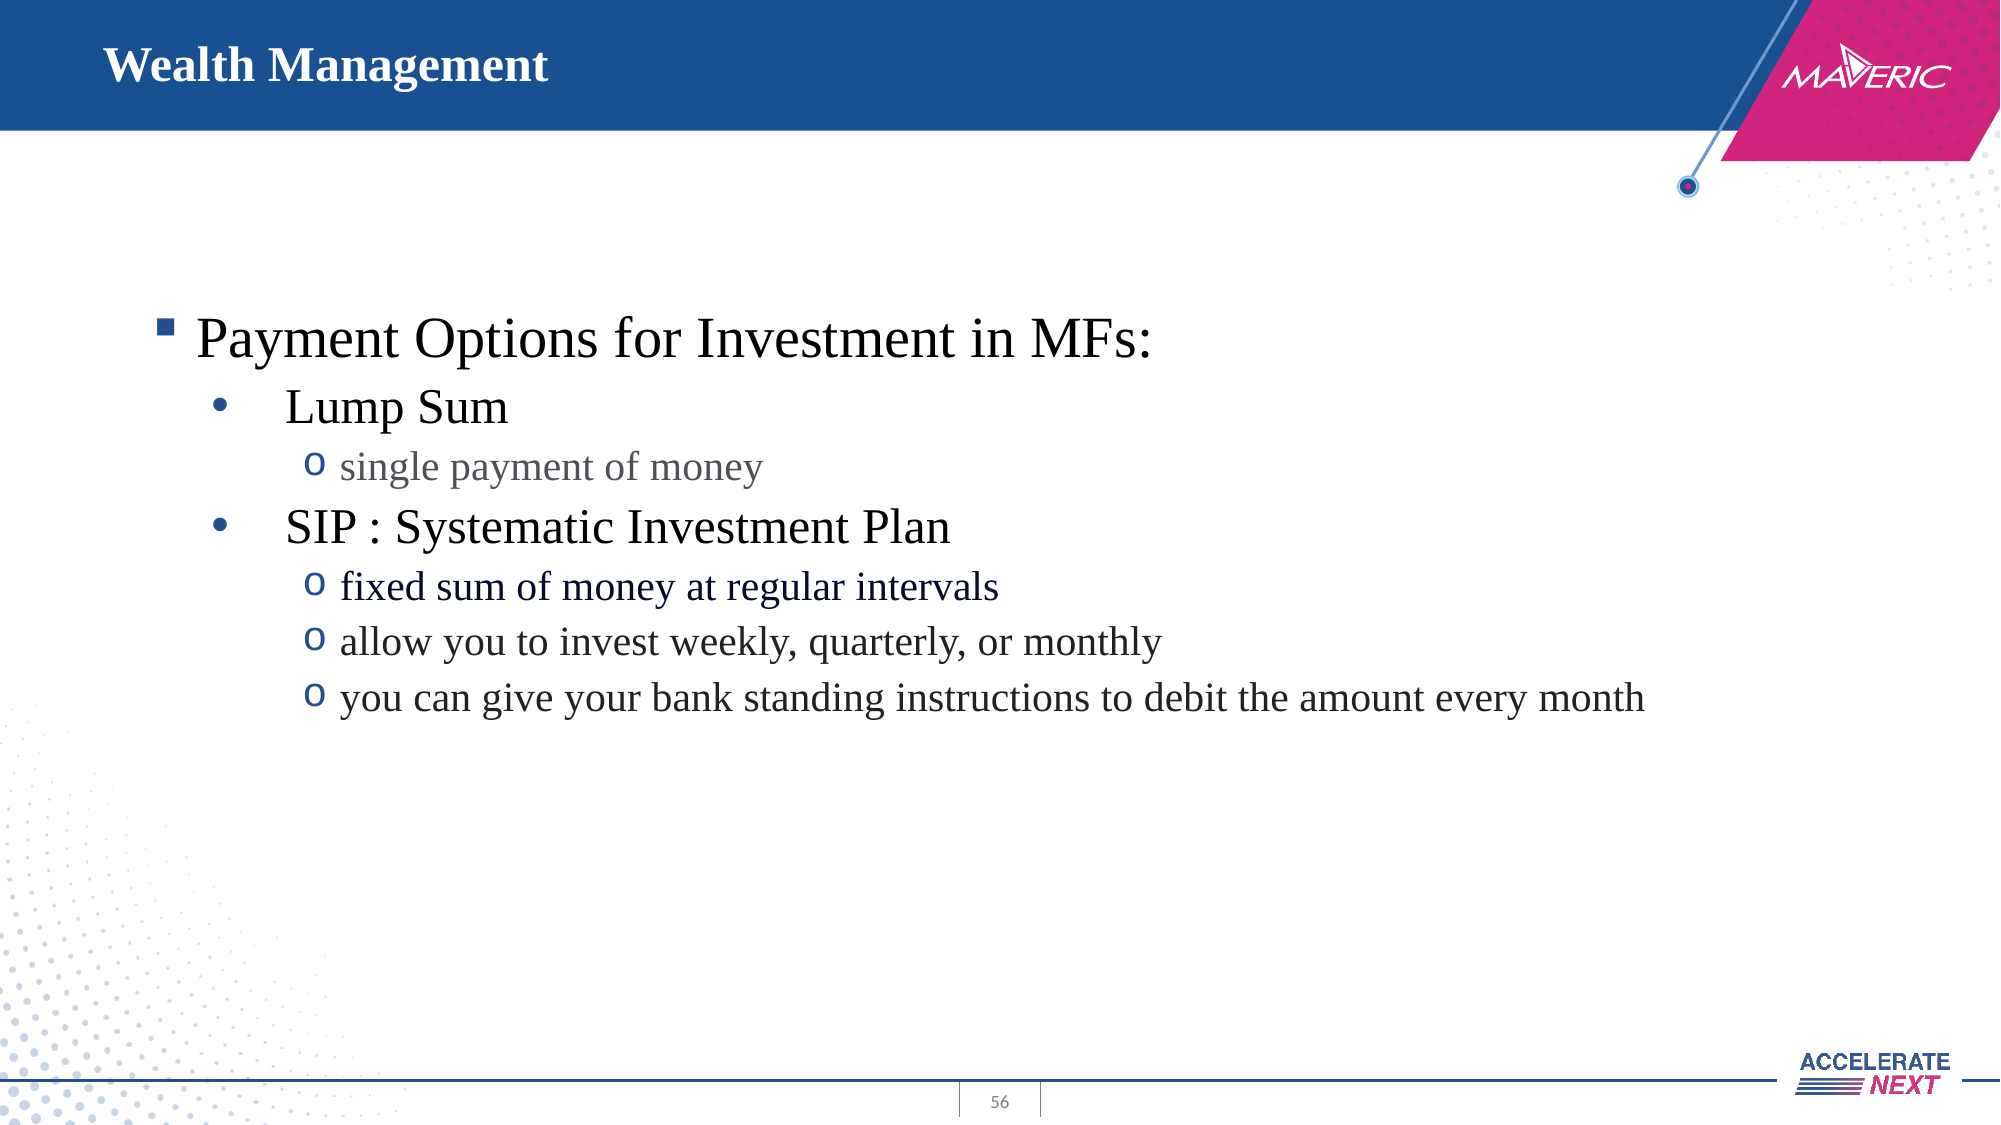

# Wealth Management
Payment Options for Investment in MFs:
Lump Sum
single payment of money
SIP : Systematic Investment Plan
fixed sum of money at regular intervals
allow you to invest weekly, quarterly, or monthly
you can give your bank standing instructions to debit the amount every month

56